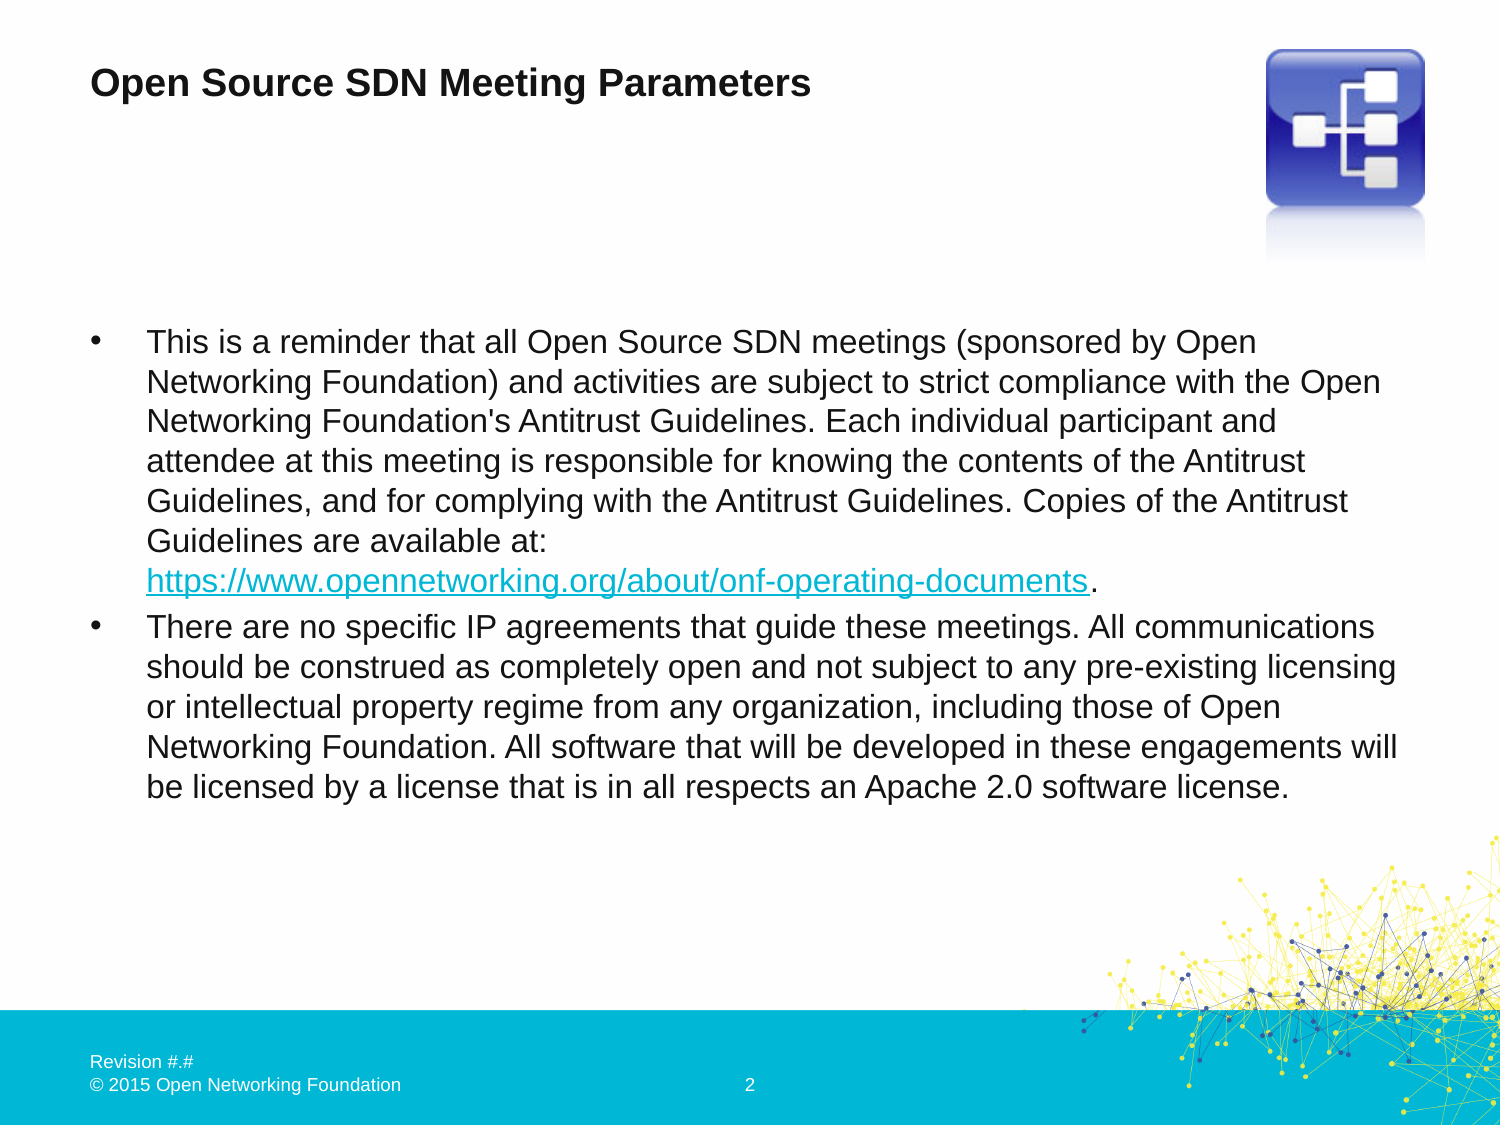

# Open Source SDN Meeting Parameters
This is a reminder that all Open Source SDN meetings (sponsored by Open Networking Foundation) and activities are subject to strict compliance with the Open Networking Foundation's Antitrust Guidelines. Each individual participant and attendee at this meeting is responsible for knowing the contents of the Antitrust Guidelines, and for complying with the Antitrust Guidelines. Copies of the Antitrust Guidelines are available at: https://www.opennetworking.org/about/onf-operating-documents.
There are no specific IP agreements that guide these meetings. All communications should be construed as completely open and not subject to any pre-existing licensing or intellectual property regime from any organization, including those of Open Networking Foundation. All software that will be developed in these engagements will be licensed by a license that is in all respects an Apache 2.0 software license.
2